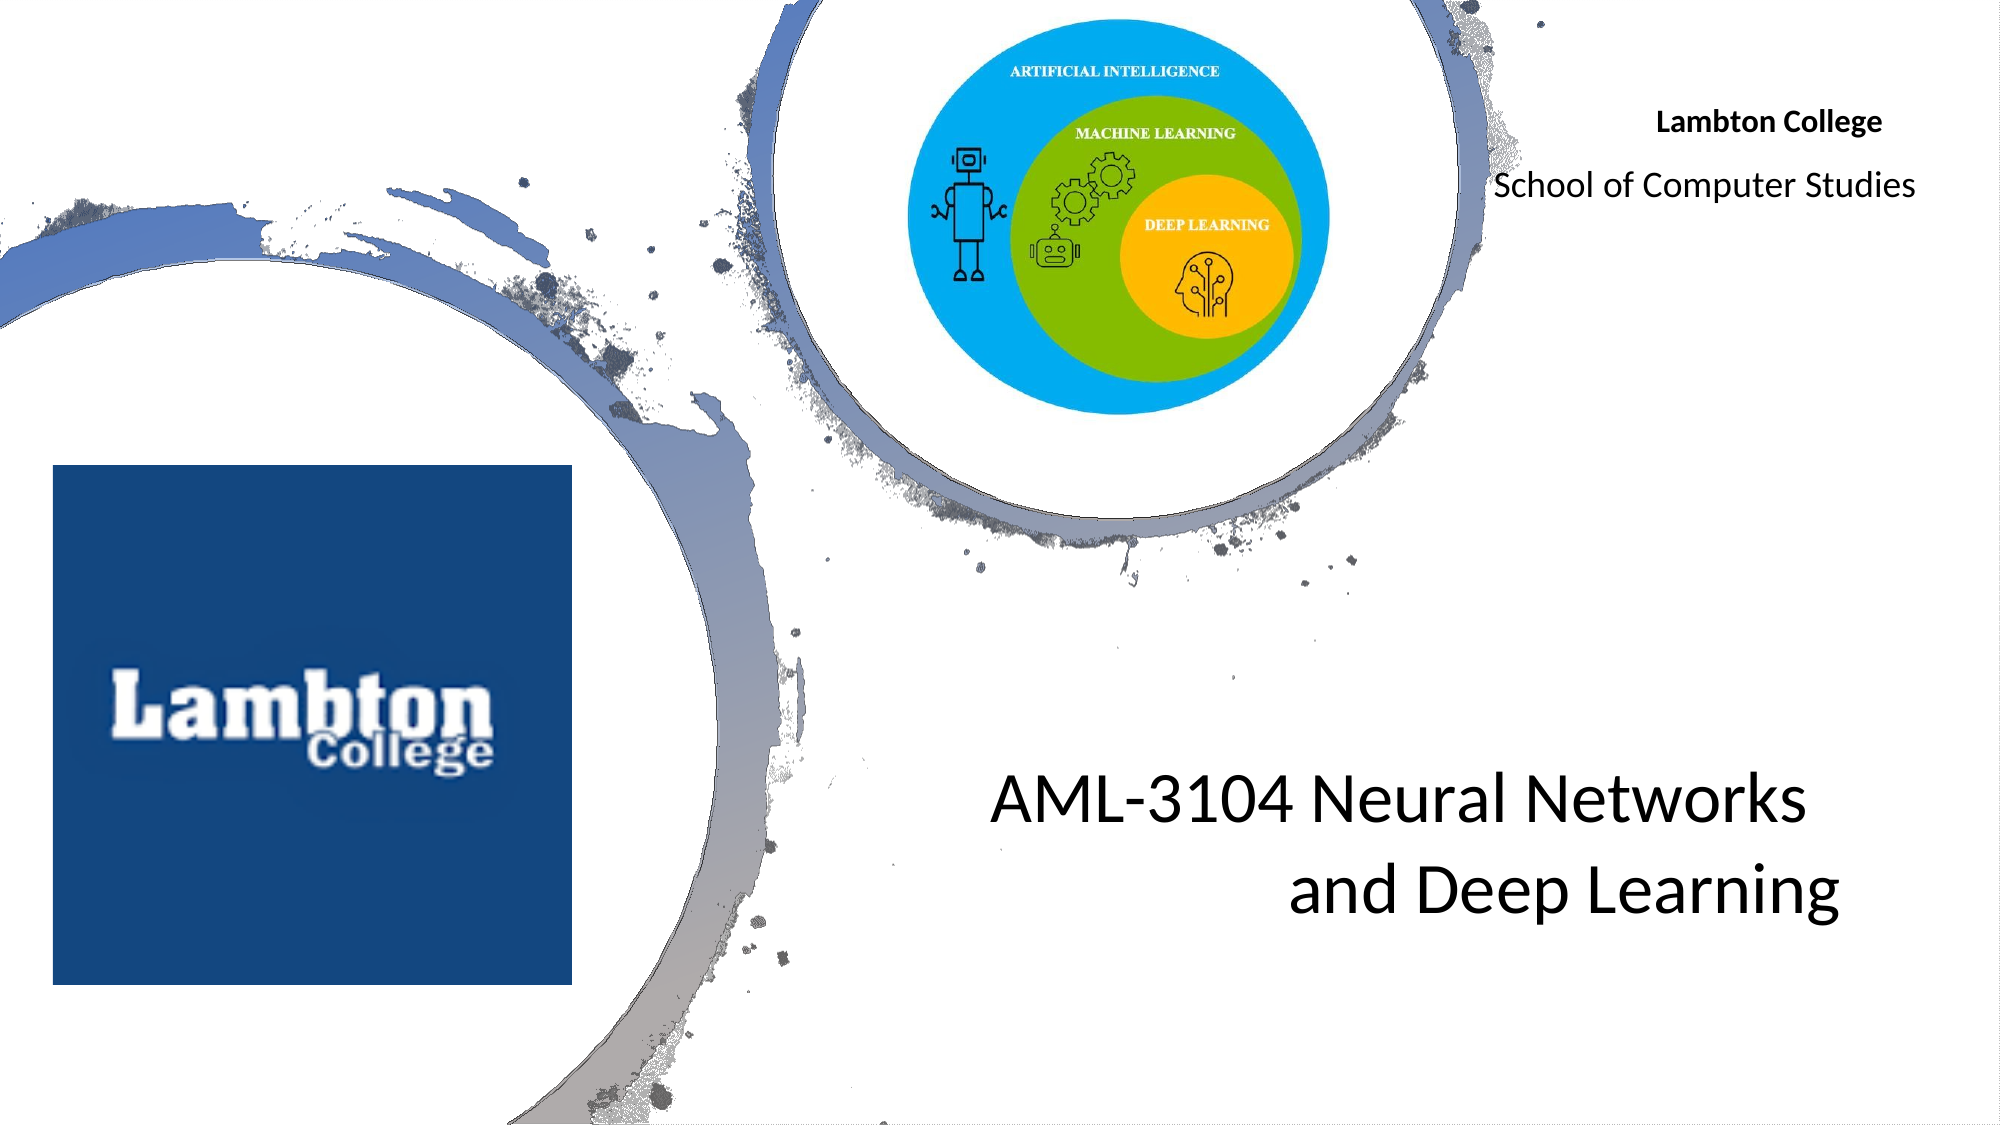

Lambton College
School of Computer Studies

AML-3104 Neural Networks
and Deep Learning